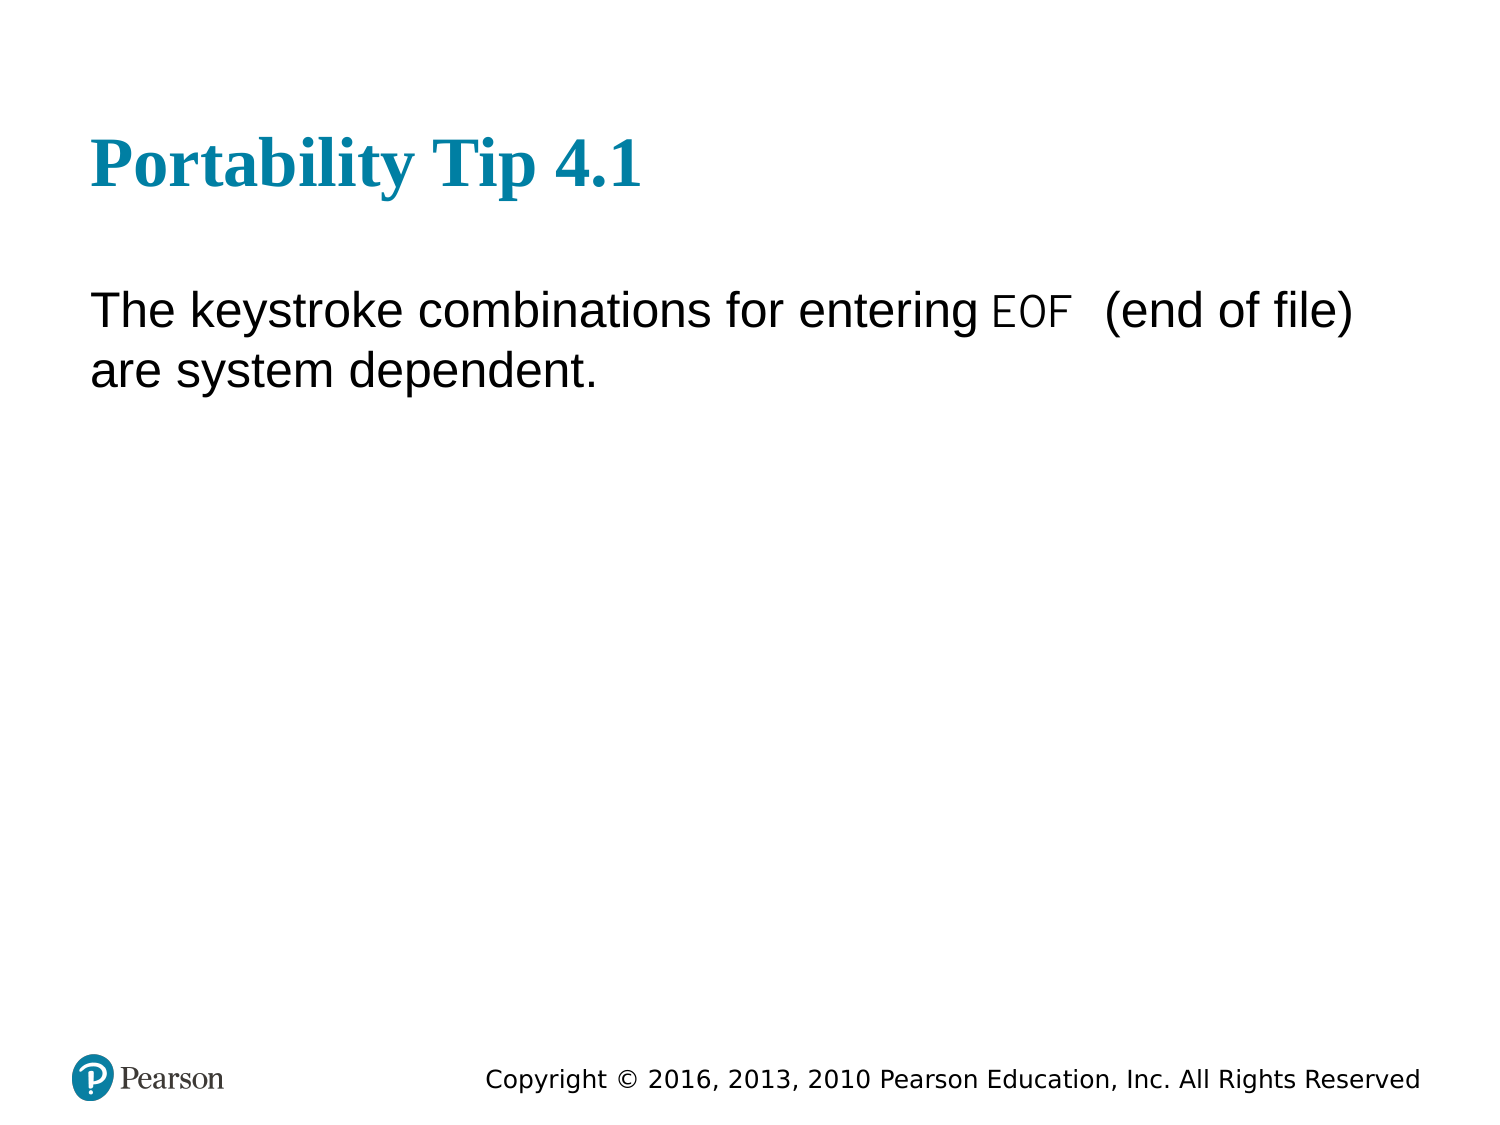

# Portability Tip 4.1
The keystroke combinations for entering E O F (end of file) are system dependent.